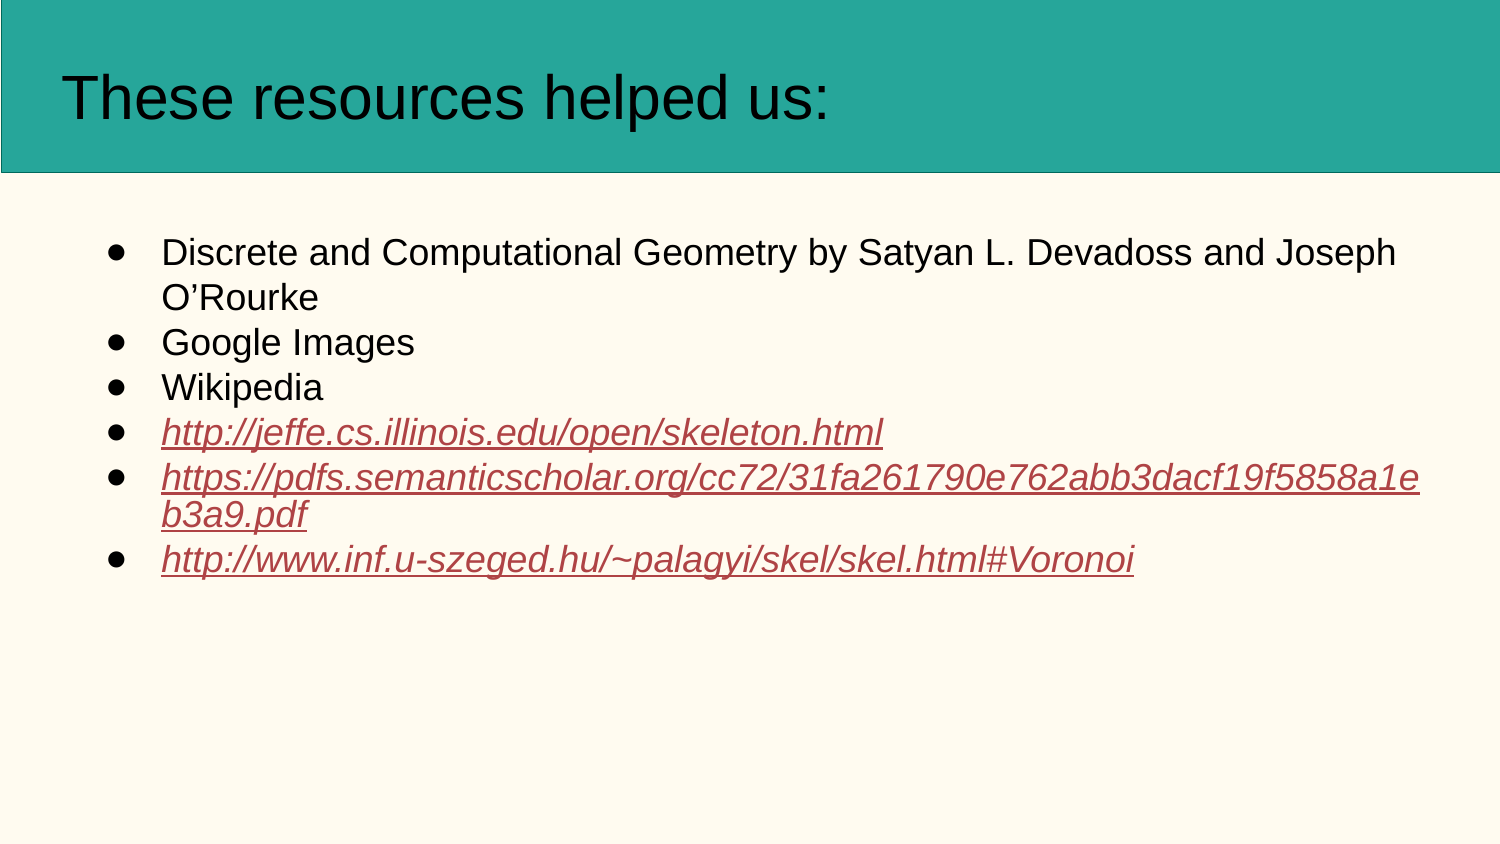

These resources helped us:
Discrete and Computational Geometry by Satyan L. Devadoss and Joseph O’Rourke
Google Images
Wikipedia
http://jeffe.cs.illinois.edu/open/skeleton.html
https://pdfs.semanticscholar.org/cc72/31fa261790e762abb3dacf19f5858a1eb3a9.pdf
http://www.inf.u-szeged.hu/~palagyi/skel/skel.html#Voronoi